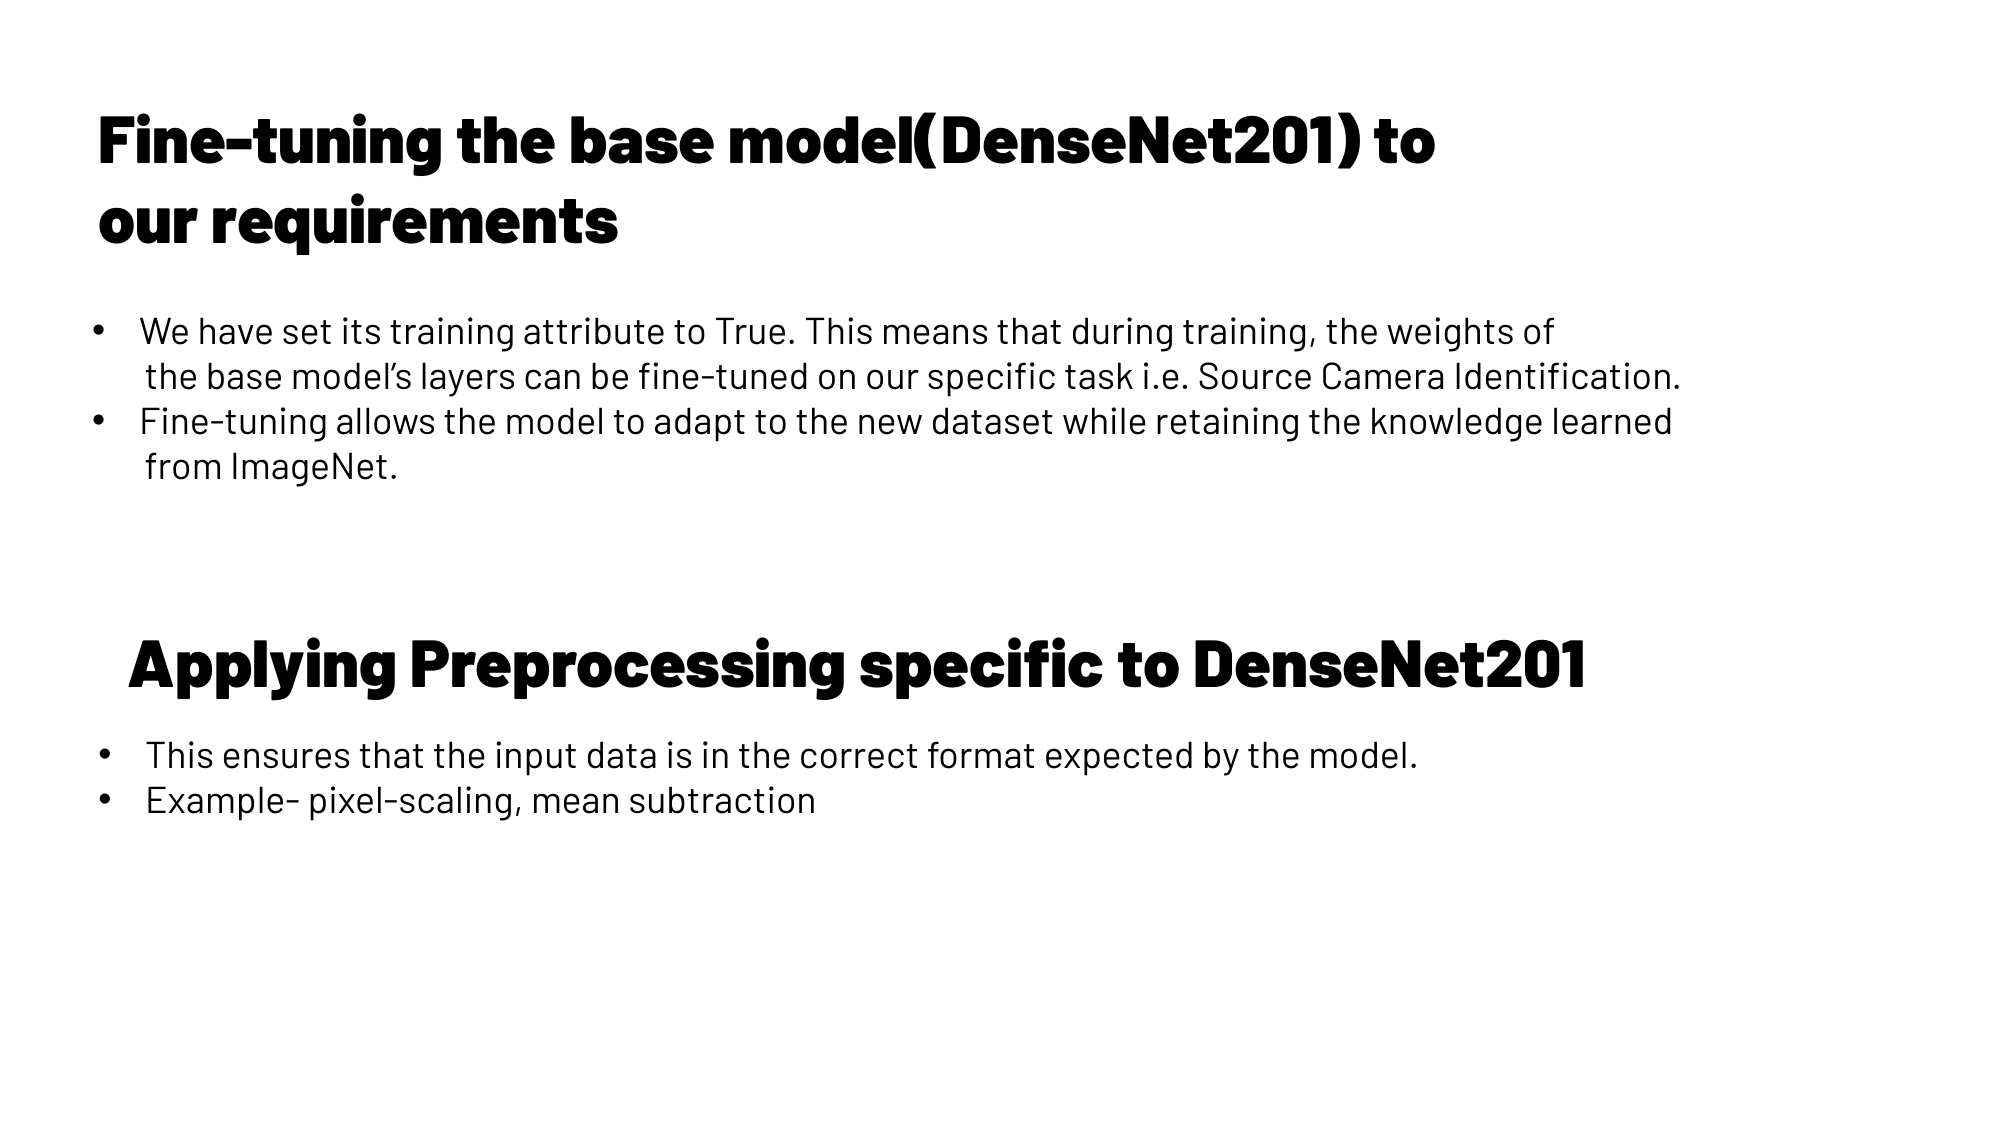

Fine-tuning the base model(DenseNet201) to our requirements
We have set its training attribute to True. This means that during training, the weights of
       the base model’s layers can be fine-tuned on our specific task i.e. Source Camera Identification.
Fine-tuning allows the model to adapt to the new dataset while retaining the knowledge learned
       from ImageNet.
Applying Preprocessing specific to DenseNet201
This ensures that the input data is in the correct format expected by the model.
Example- pixel-scaling, mean subtraction